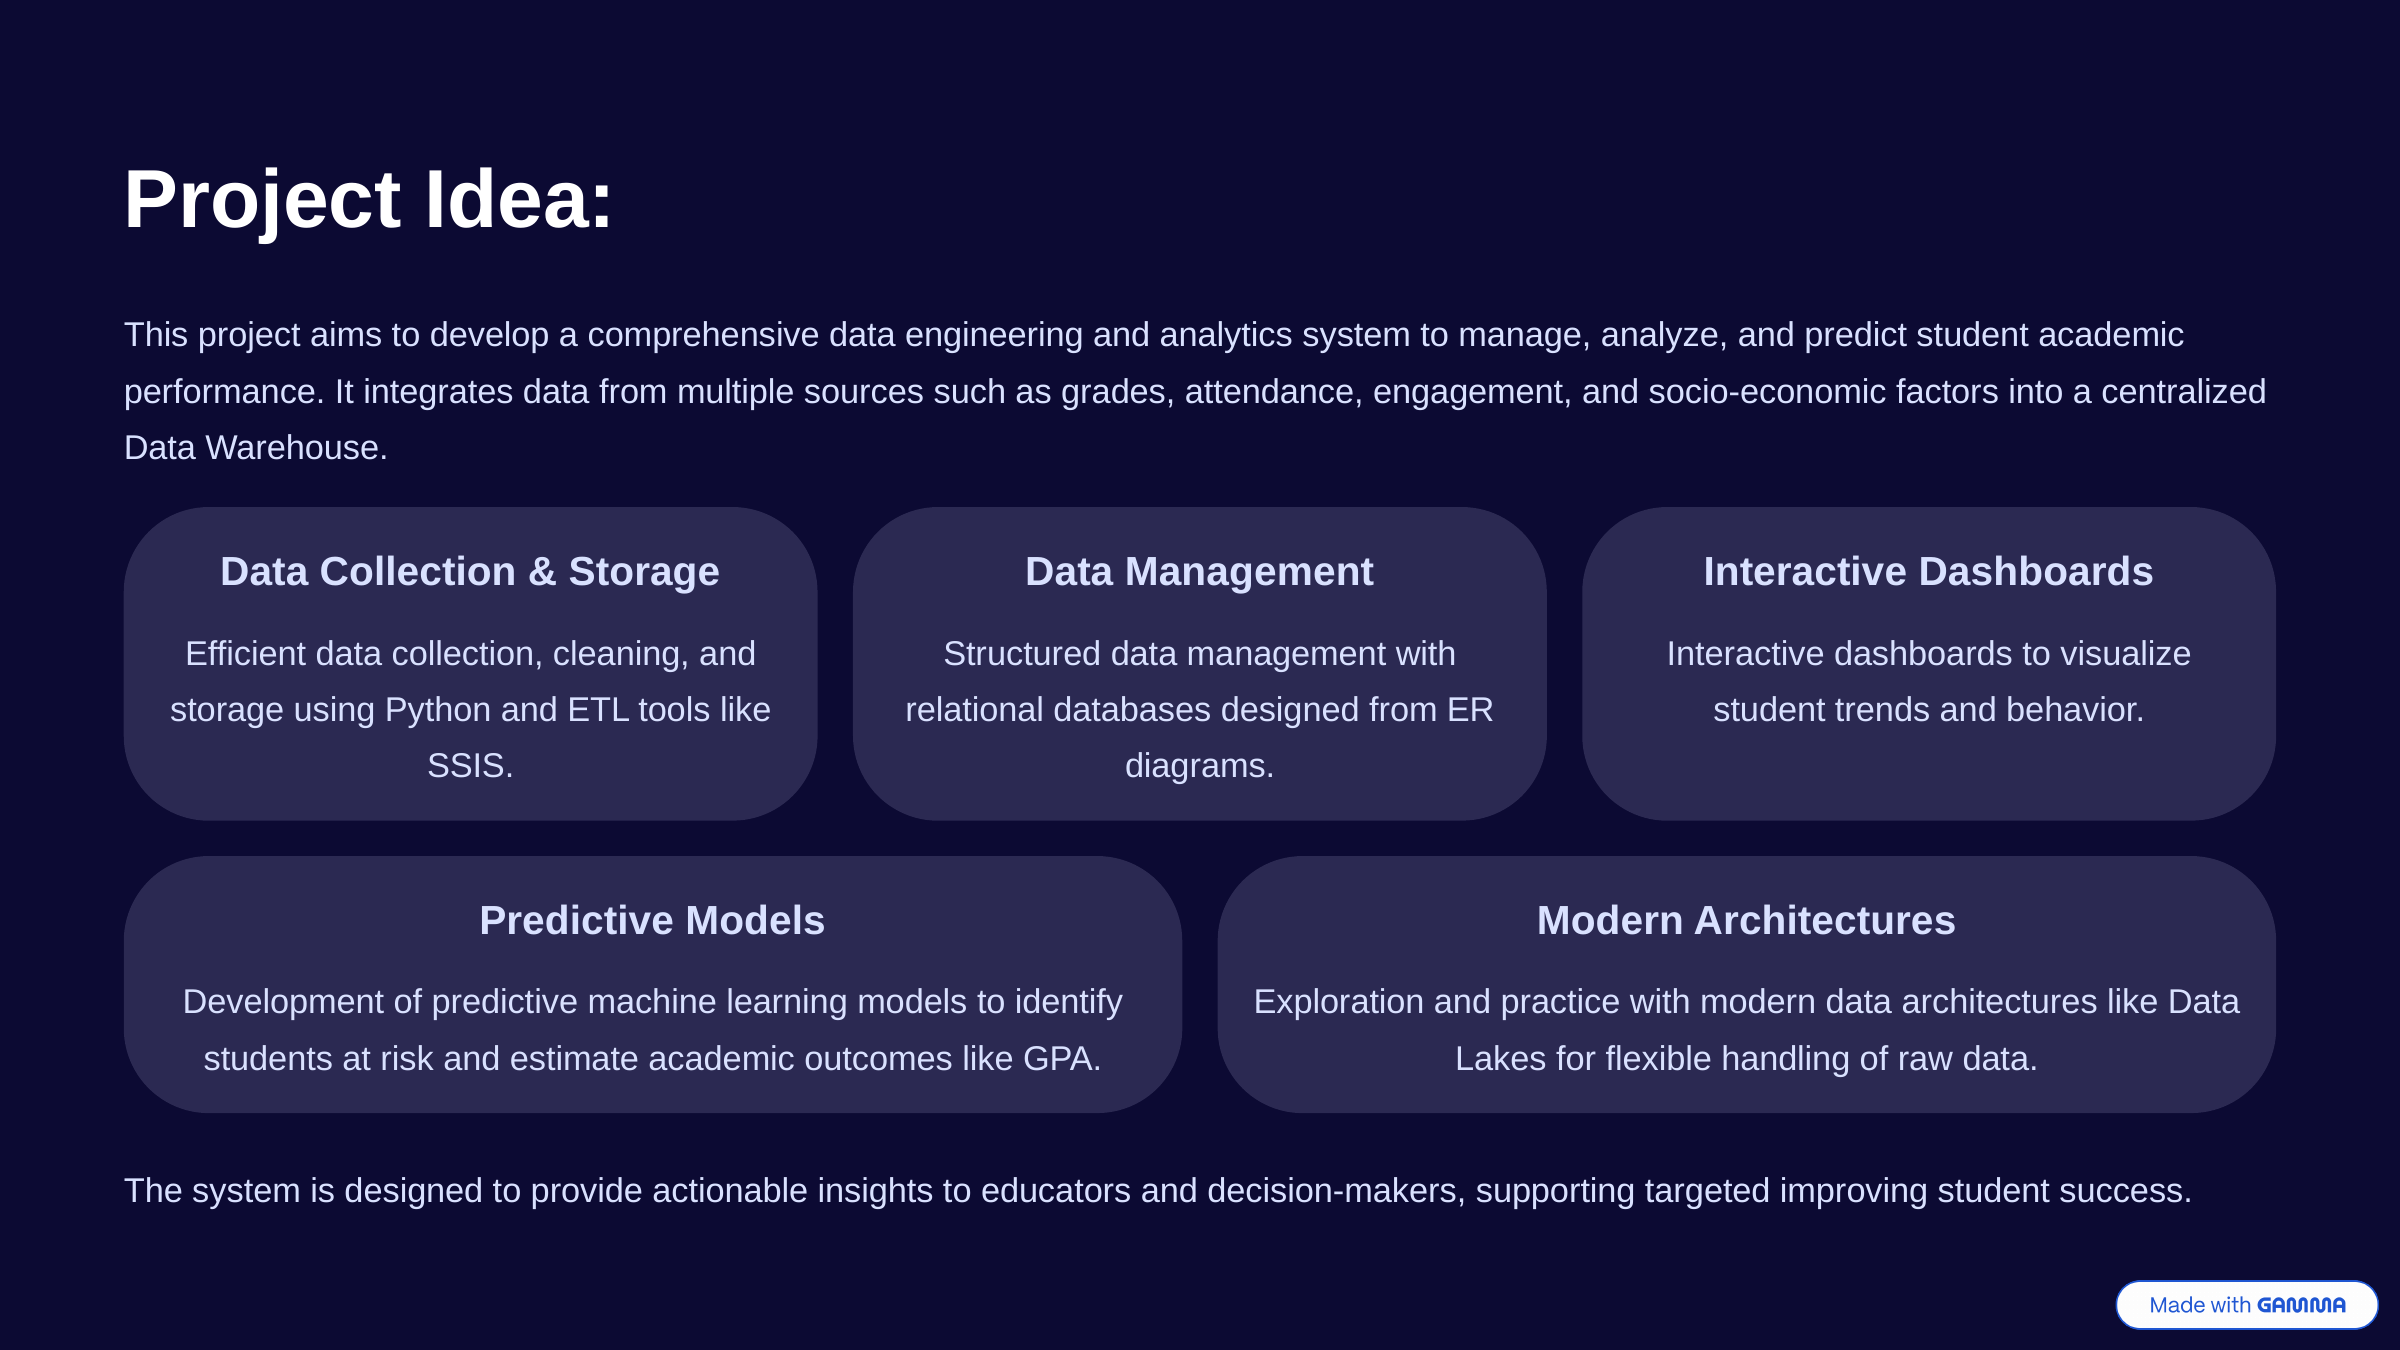

Project Idea:
This project aims to develop a comprehensive data engineering and analytics system to manage, analyze, and predict student academic performance. It integrates data from multiple sources such as grades, attendance, engagement, and socio-economic factors into a centralized Data Warehouse.

Data Collection & Storage
Data Management
Interactive Dashboards
Efficient data collection, cleaning, and storage using Python and ETL tools like SSIS.
Structured data management with relational databases designed from ER diagrams.
Interactive dashboards to visualize student trends and behavior.

Predictive Models
Modern Architectures
Development of predictive machine learning models to identify students at risk and estimate academic outcomes like GPA.
Exploration and practice with modern data architectures like Data Lakes for flexible handling of raw data.
The system is designed to provide actionable insights to educators and decision-makers, supporting targeted improving student success.